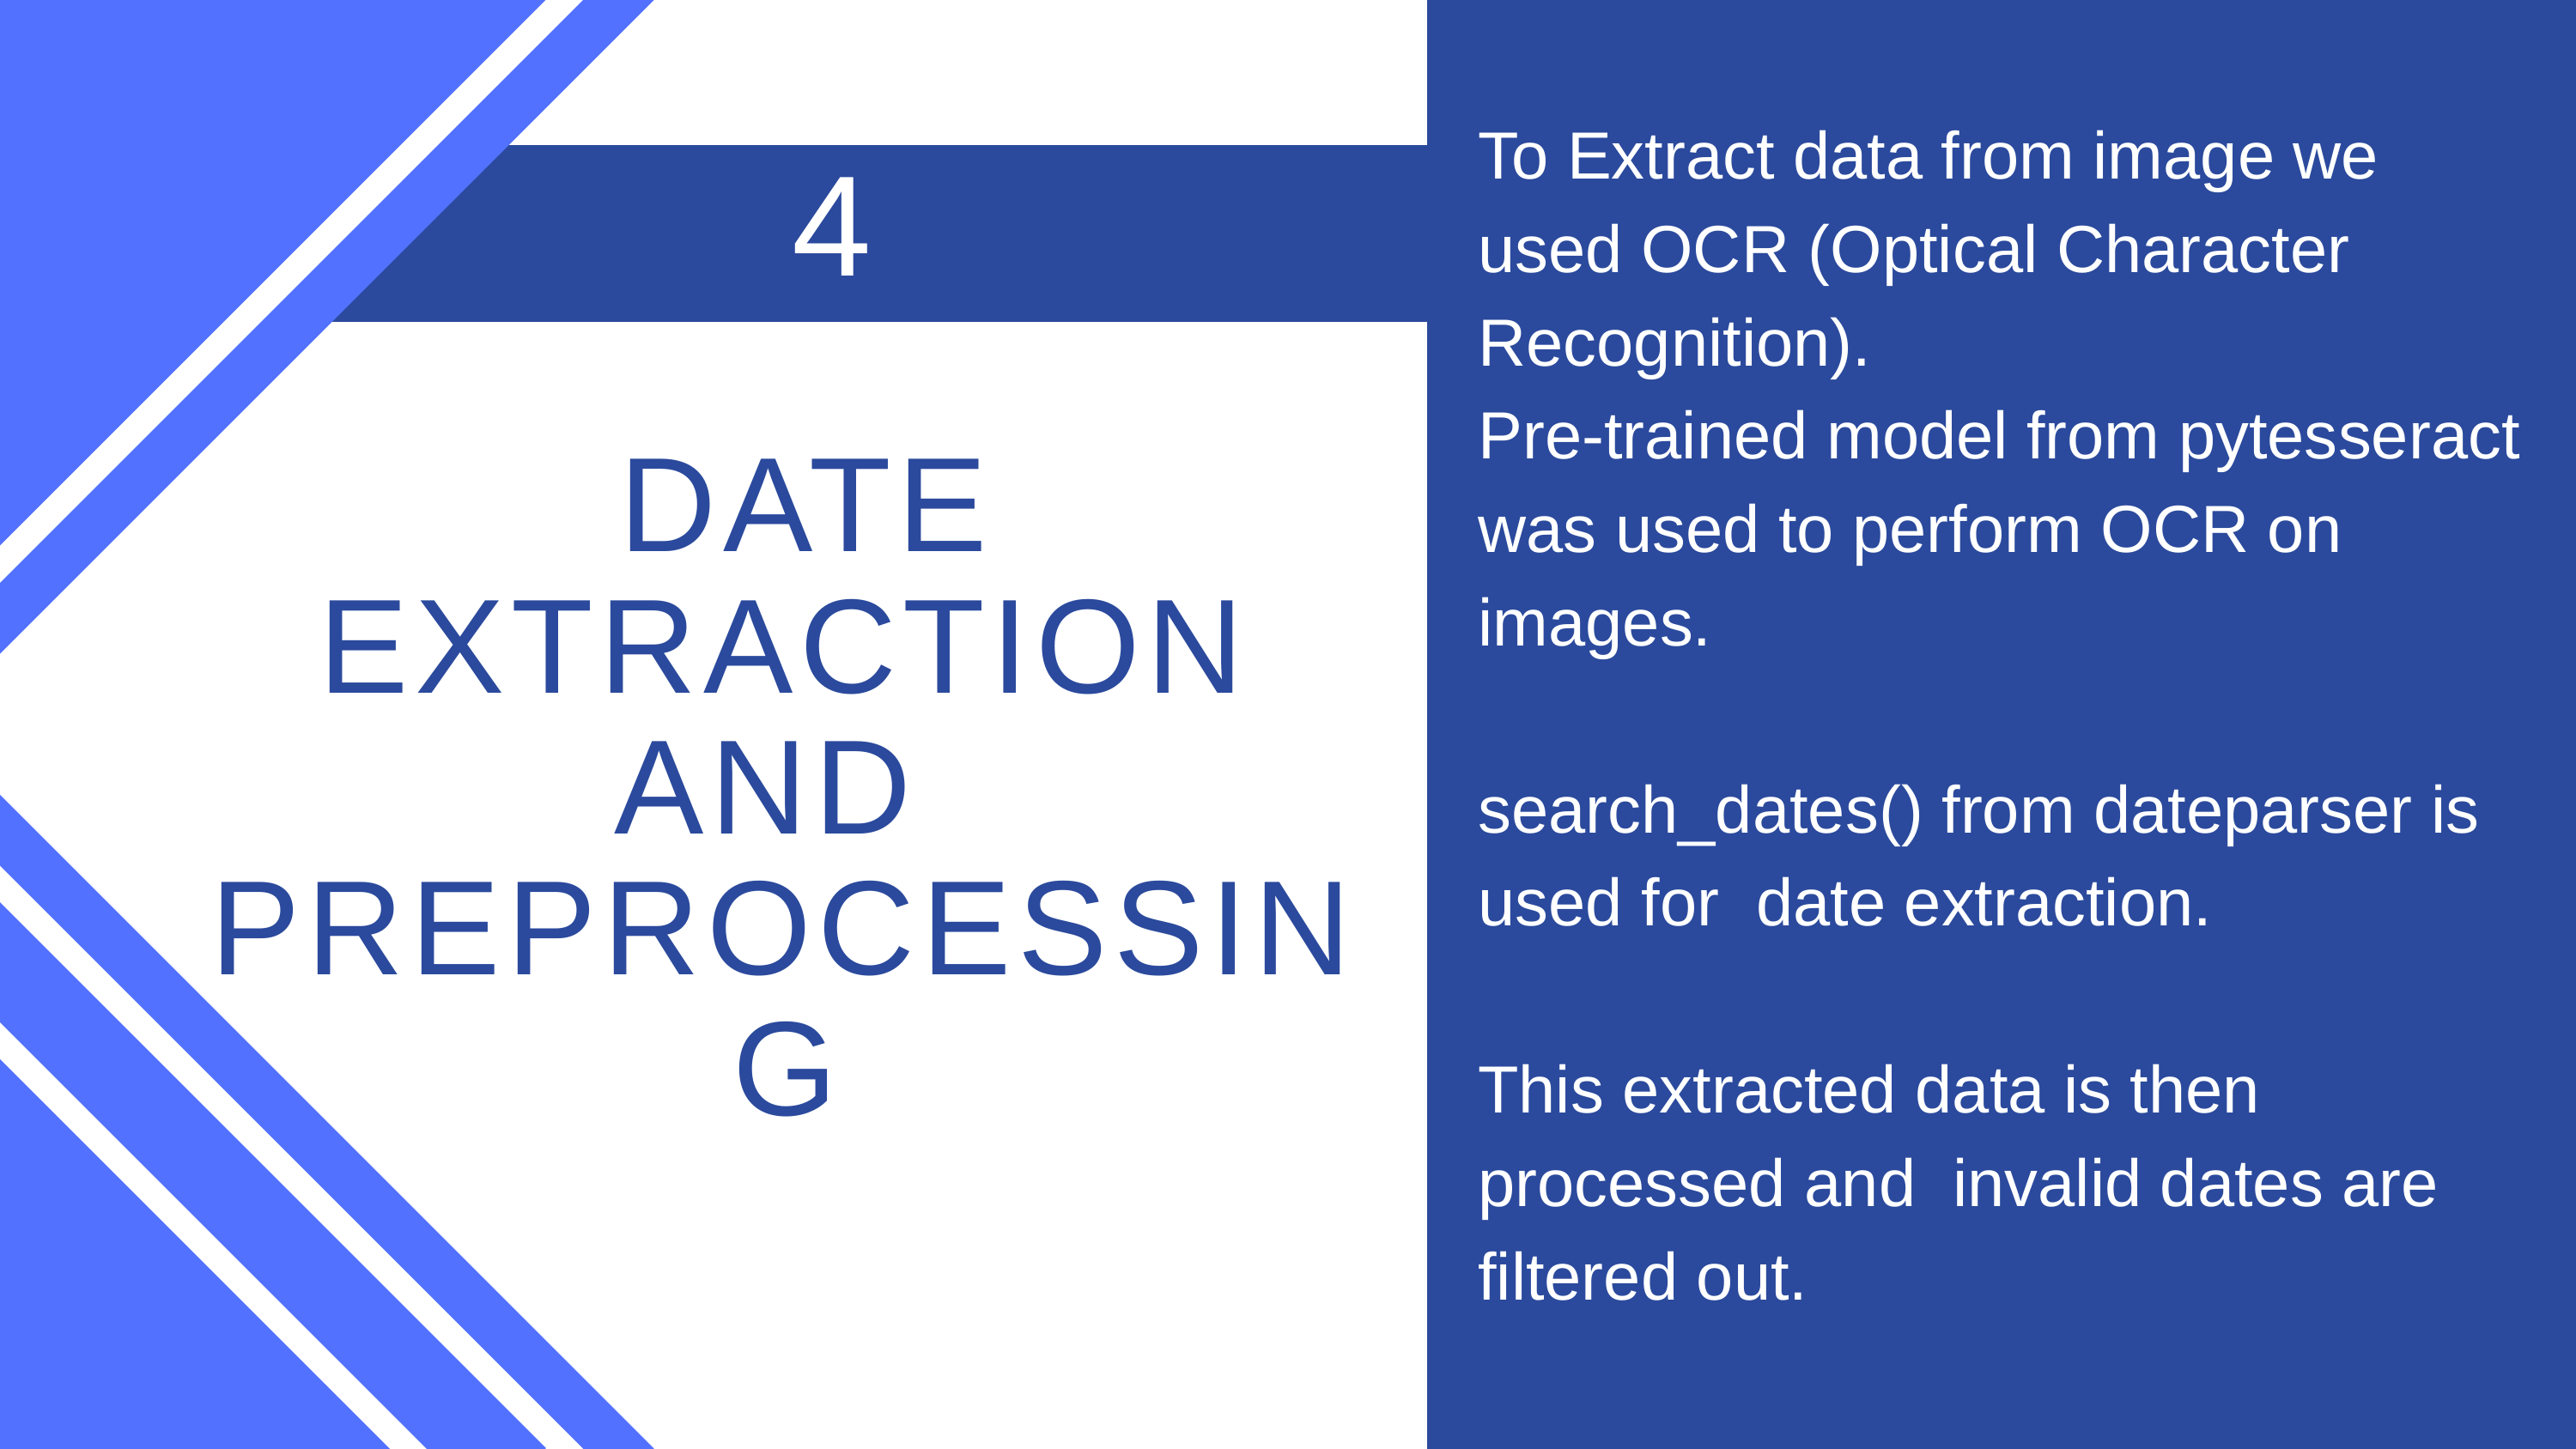

2
To Extract data from image we used OCR (Optical Character Recognition).
Pre-trained model from pytesseract was used to perform OCR on images.

search_dates() from dateparser is used for  date extraction.

This extracted data is then  processed and  invalid dates are filtered out.

4
 DATE EXTRACTION AND
PREPROCESSING